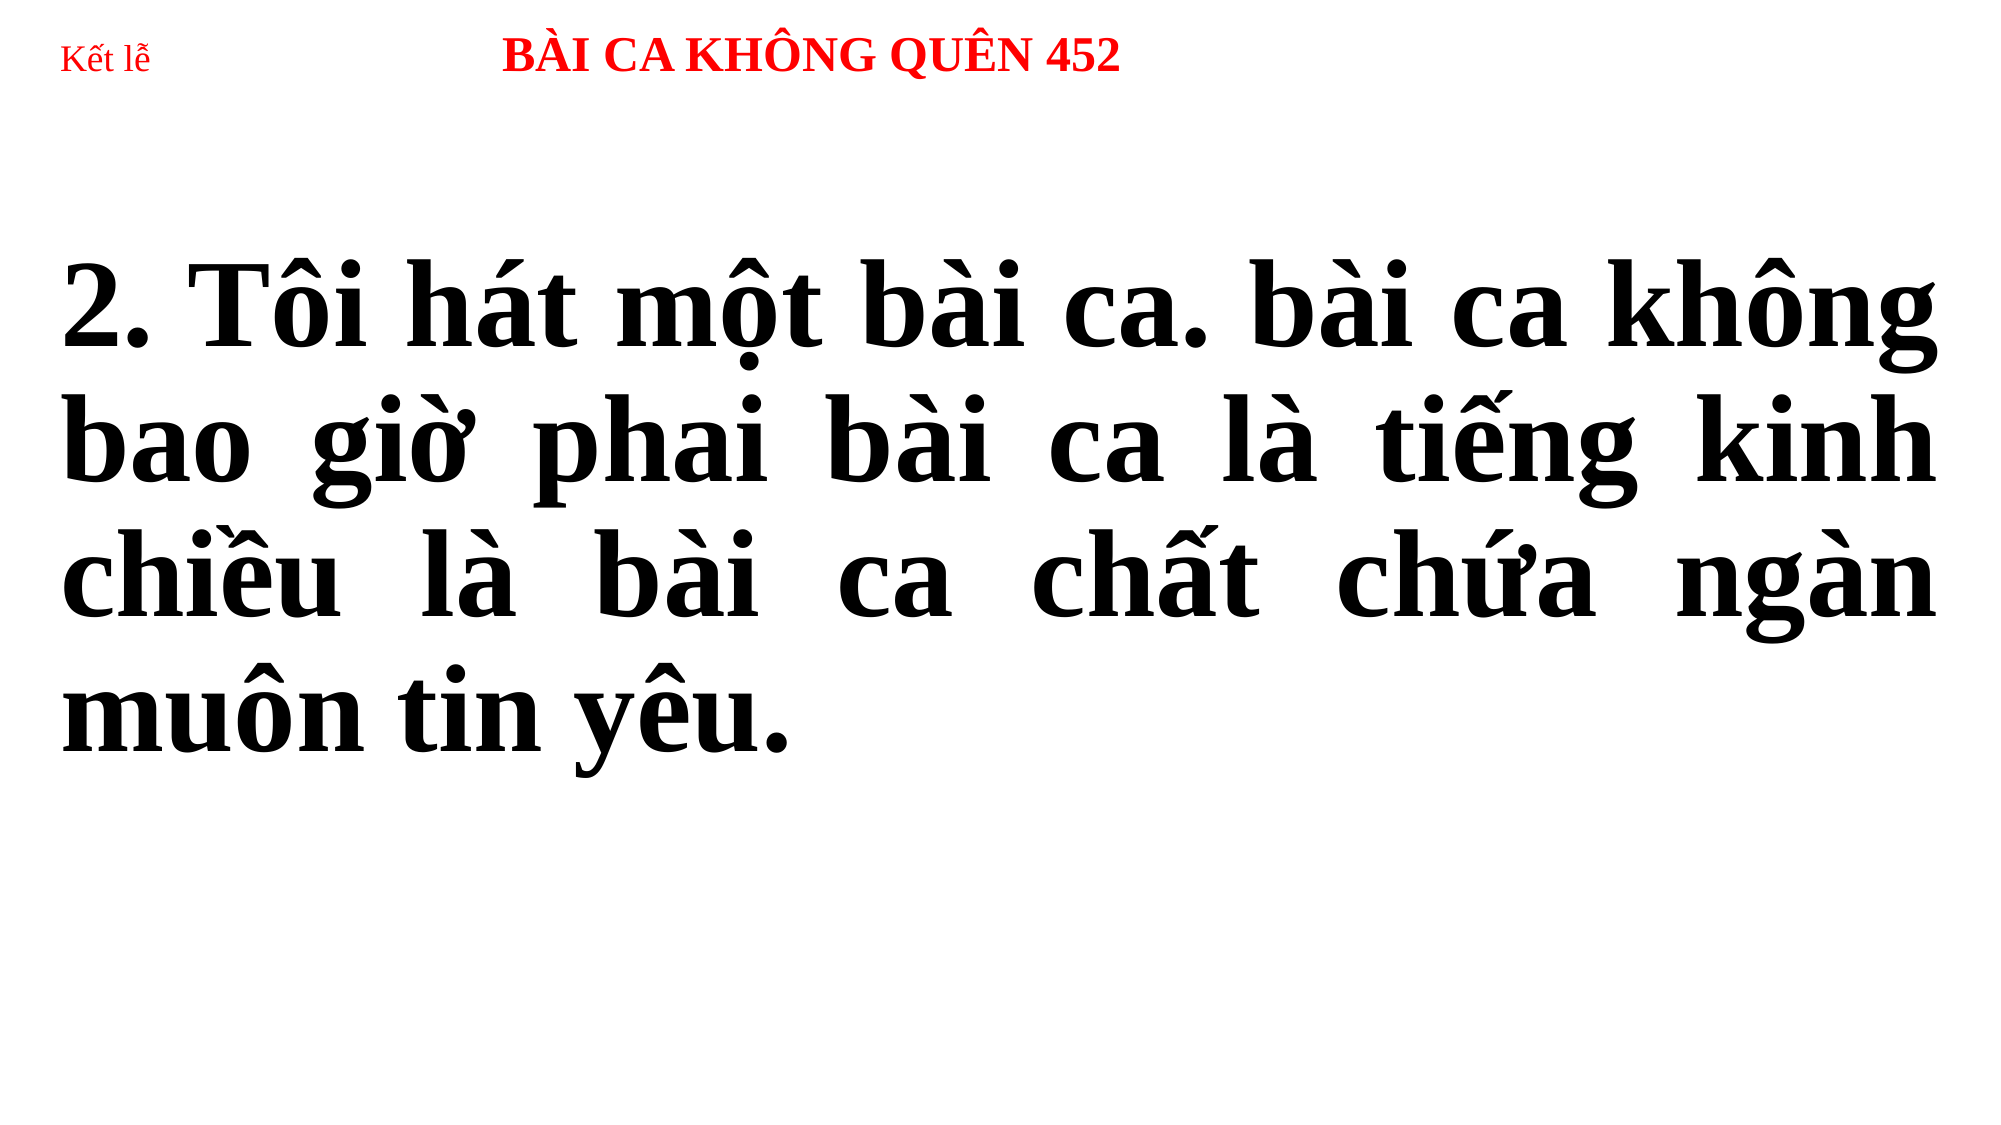

# Kết lễ                                     BÀI CA KHÔNG QUÊN 452
2. Tôi hát một bài ca. bài ca không bao giờ phai bài ca là tiếng kinh chiều là bài ca chất chứa ngàn muôn tin yêu.